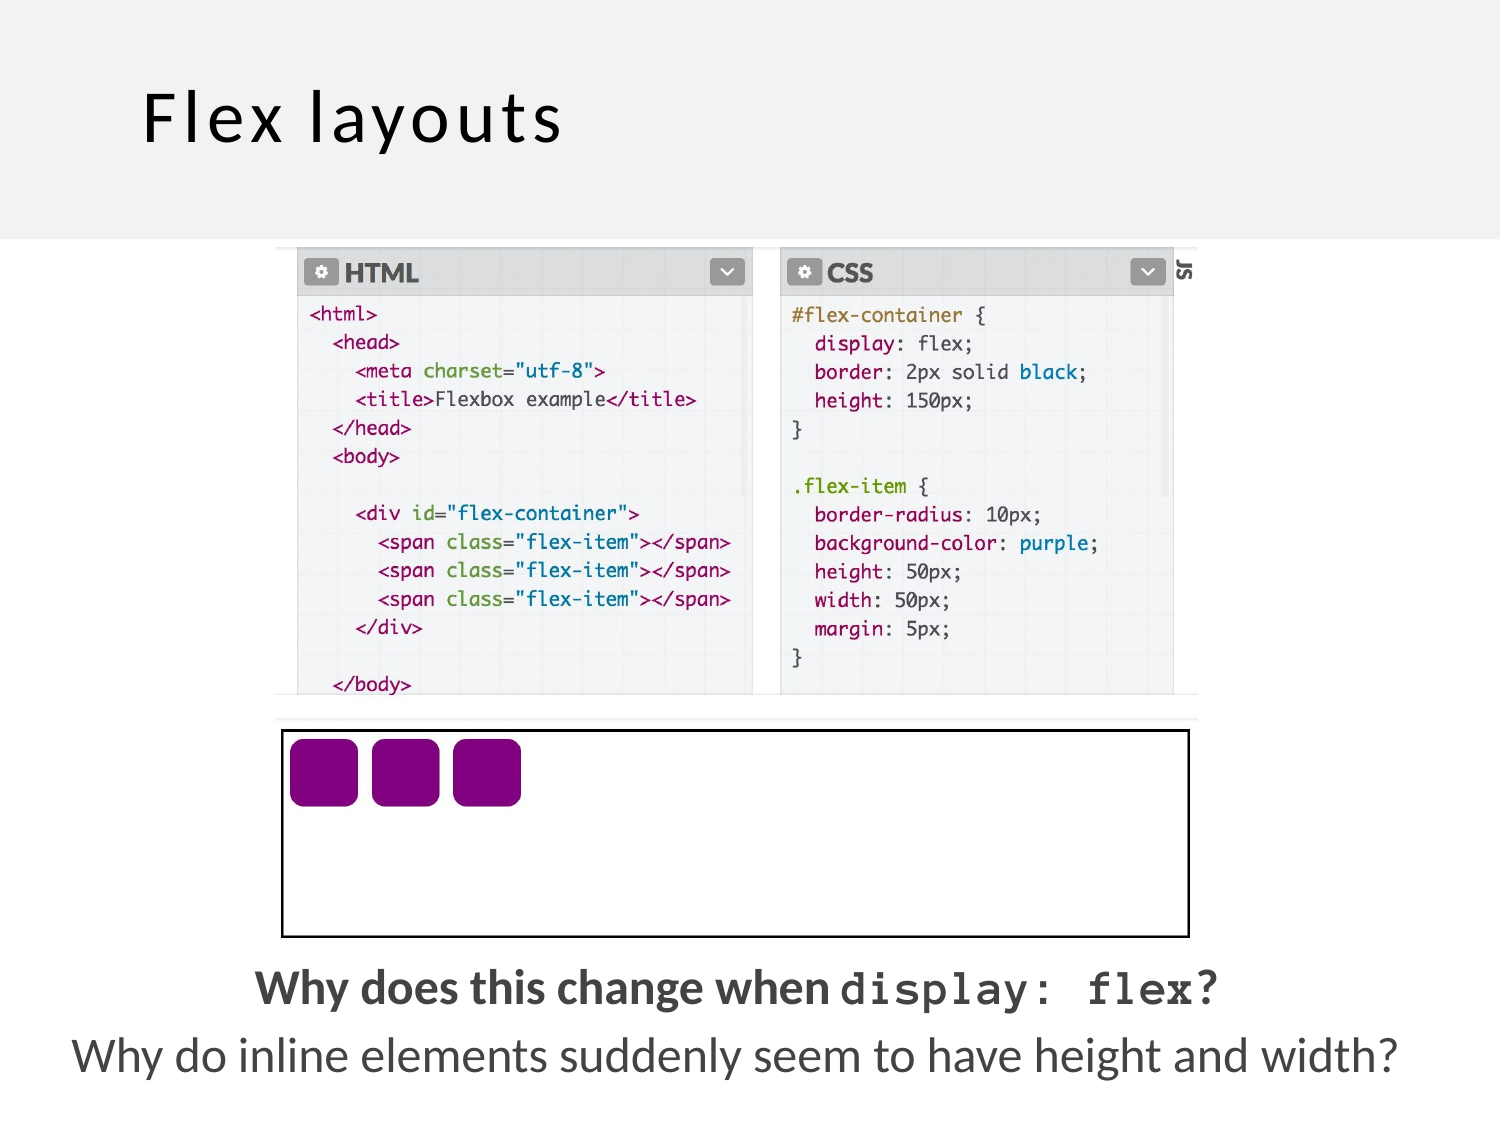

# Flex layouts

Why does this change when display: flex?
Why do inline elements suddenly seem to have height and width?